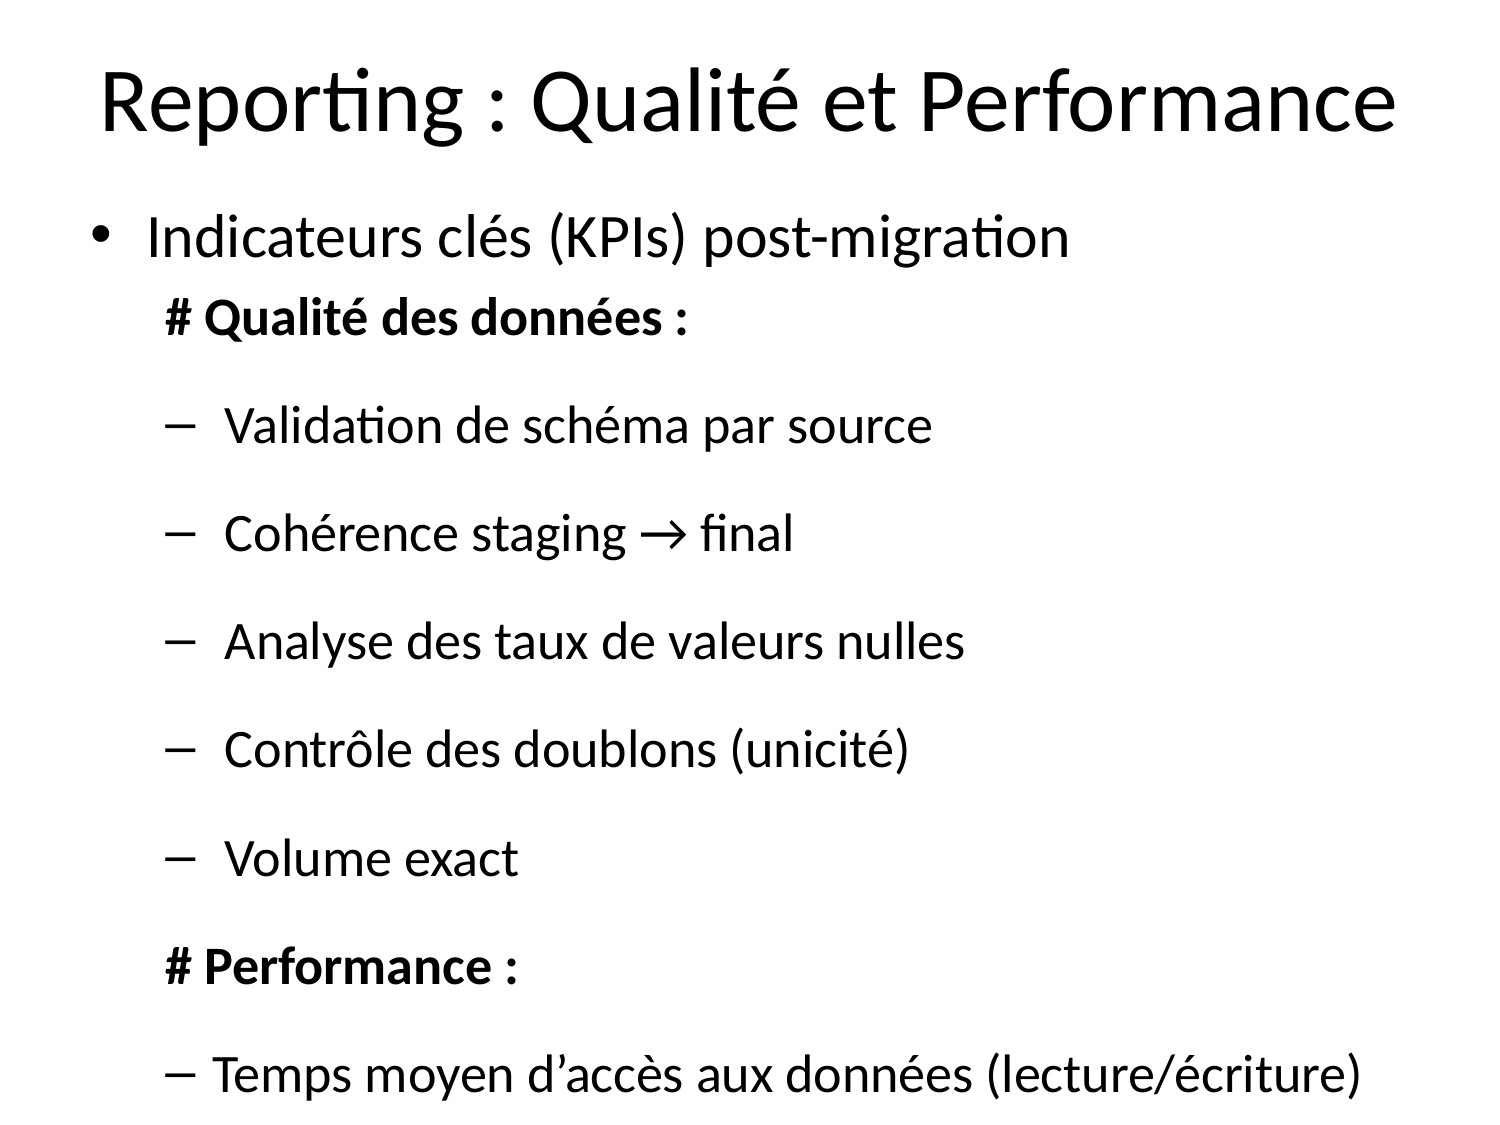

# Reporting : Qualité et Performance
Indicateurs clés (KPIs) post-migration
# Qualité des données :
 Validation de schéma par source
 Cohérence staging → final
 Analyse des taux de valeurs nulles
 Contrôle des doublons (unicité)
 Volume exact
# Performance :
Temps moyen d’accès aux données (lecture/écriture)